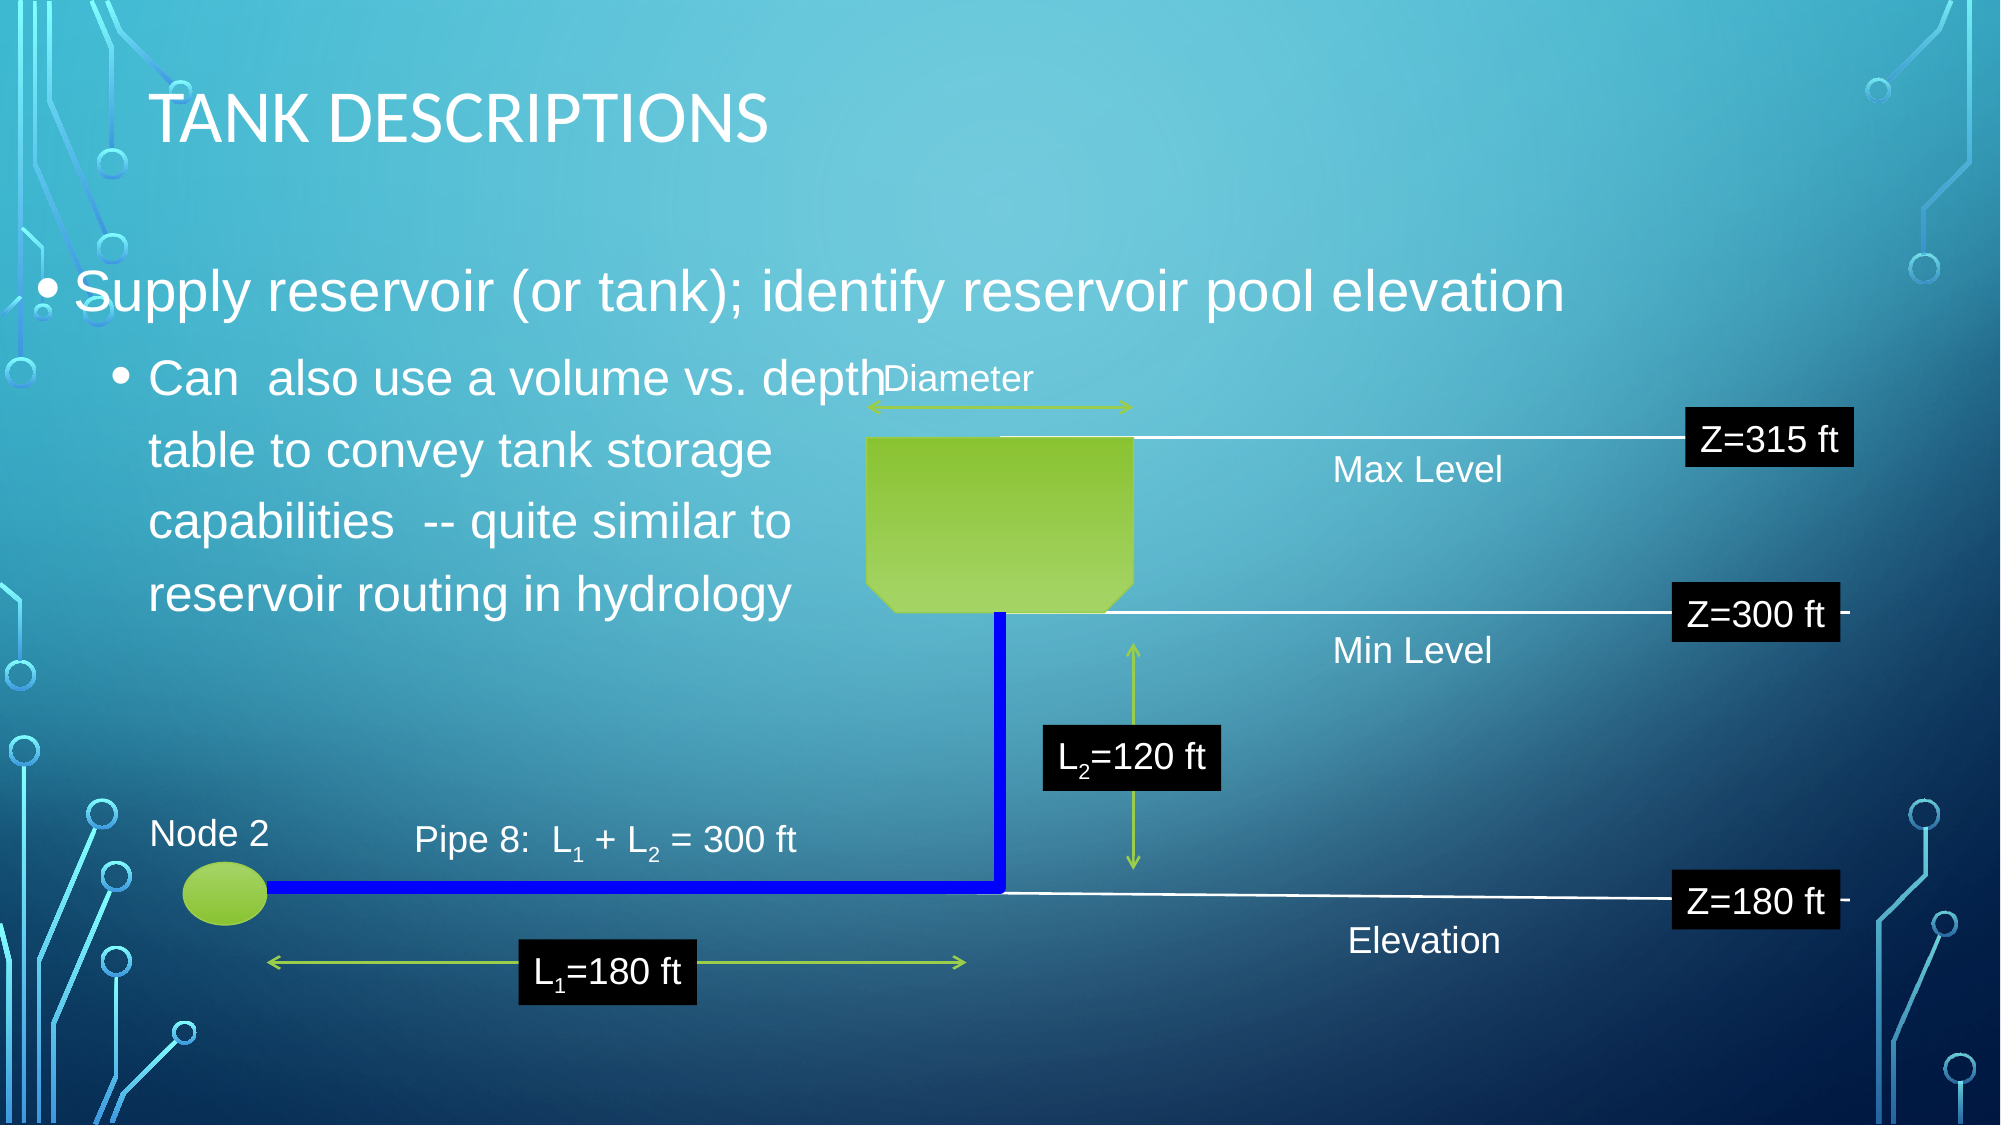

# Tank DESCRIPTIONS
Supply reservoir (or tank); identify reservoir pool elevation
Can  also use a volume vs. depth
table to convey tank storage
capabilities  -- quite similar to
reservoir routing in hydrology
Diameter
Z=315 ft

Max Level
Z=300 ft
Min Level
L2=120 ft
Node 2
Pipe 8:  L1 + L2 = 300 ft

Z=180 ft
Elevation
L1=180 ft